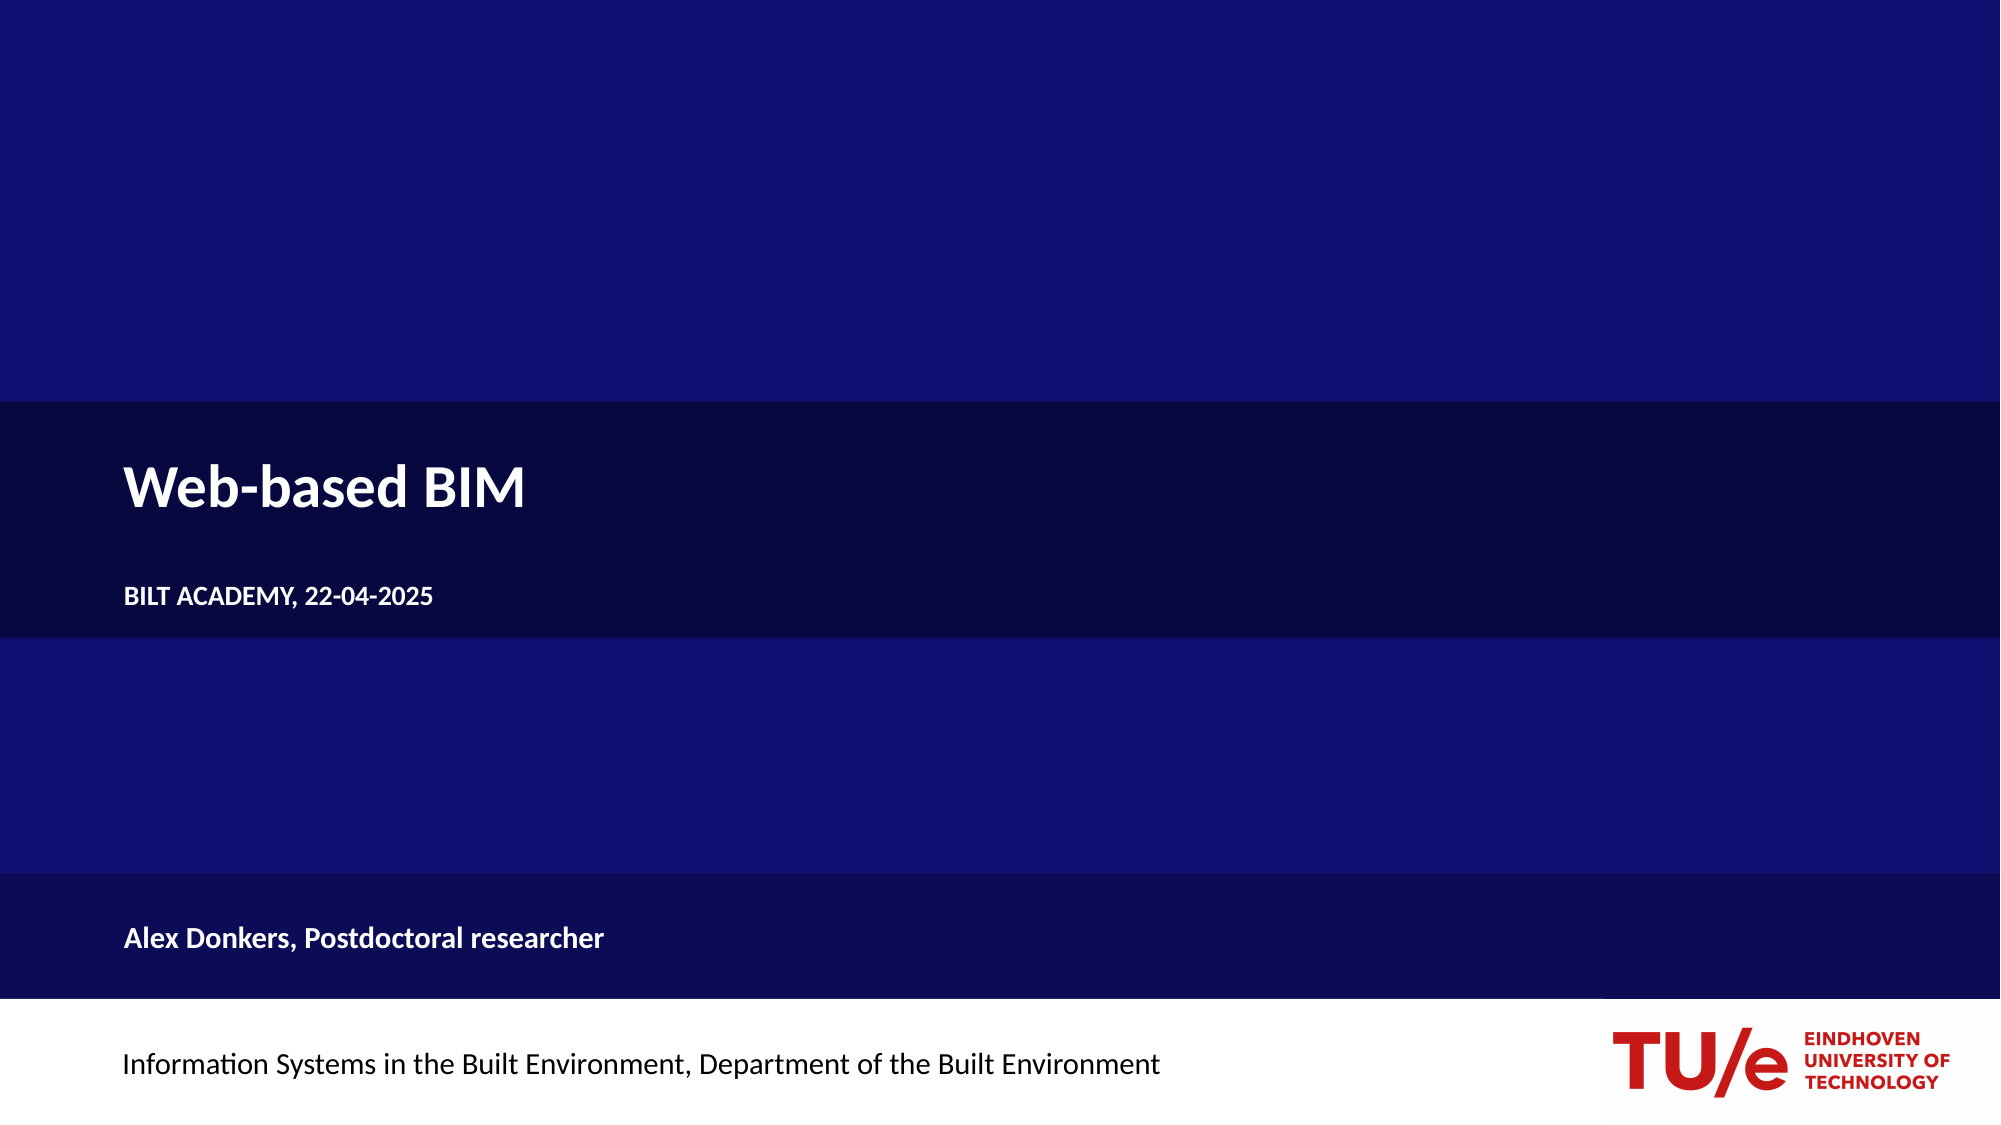

# Web-based BIM
BILT Academy, 22-04-2025
Alex Donkers, Postdoctoral researcher
Information Systems in the Built Environment, Department of the Built Environment